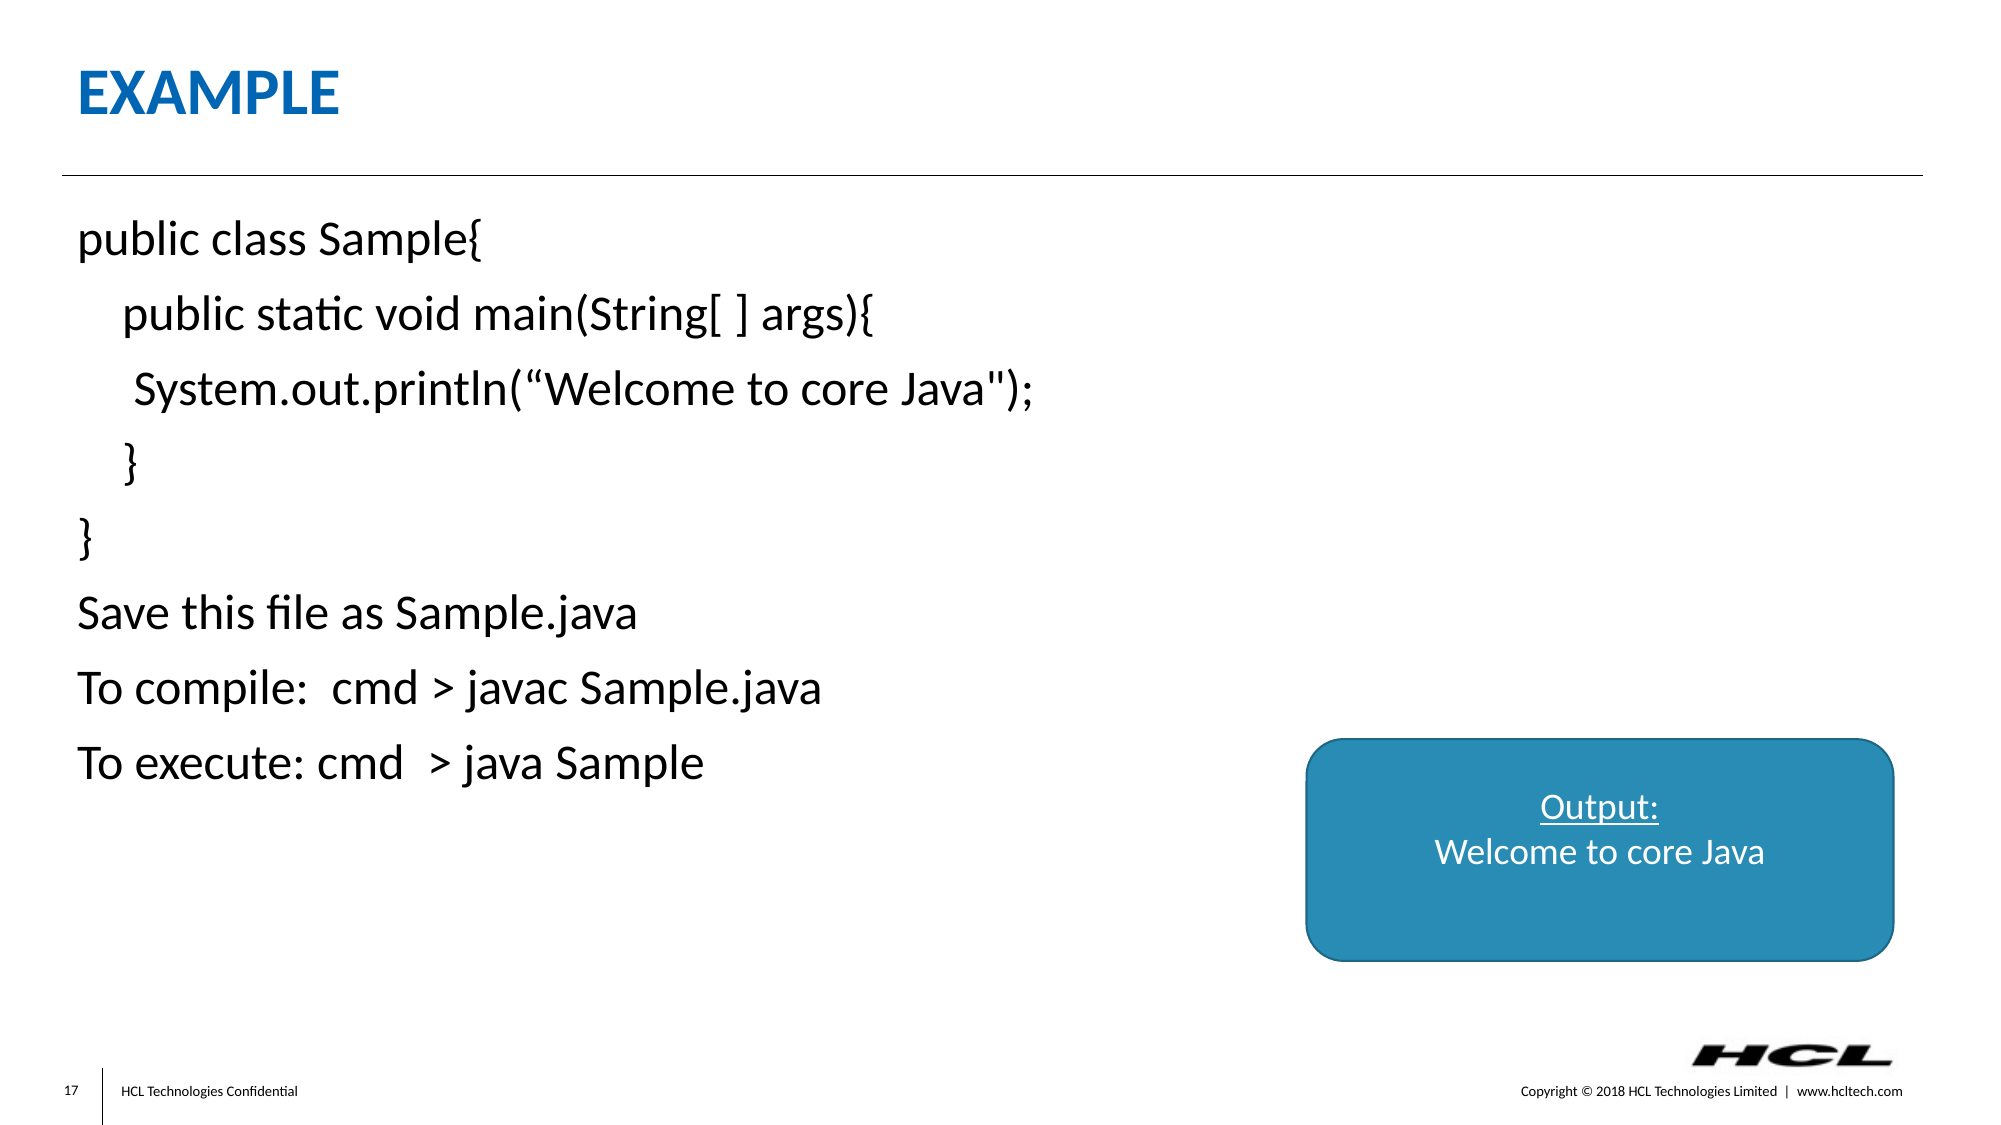

# Example
public class Sample{
    public static void main(String[ ] args){
     System.out.println(“Welcome to core Java");
    }
}
Save this file as Sample.java
To compile:  cmd > javac Sample.java
To execute: cmd  > java Sample

Output:
Welcome to core Java